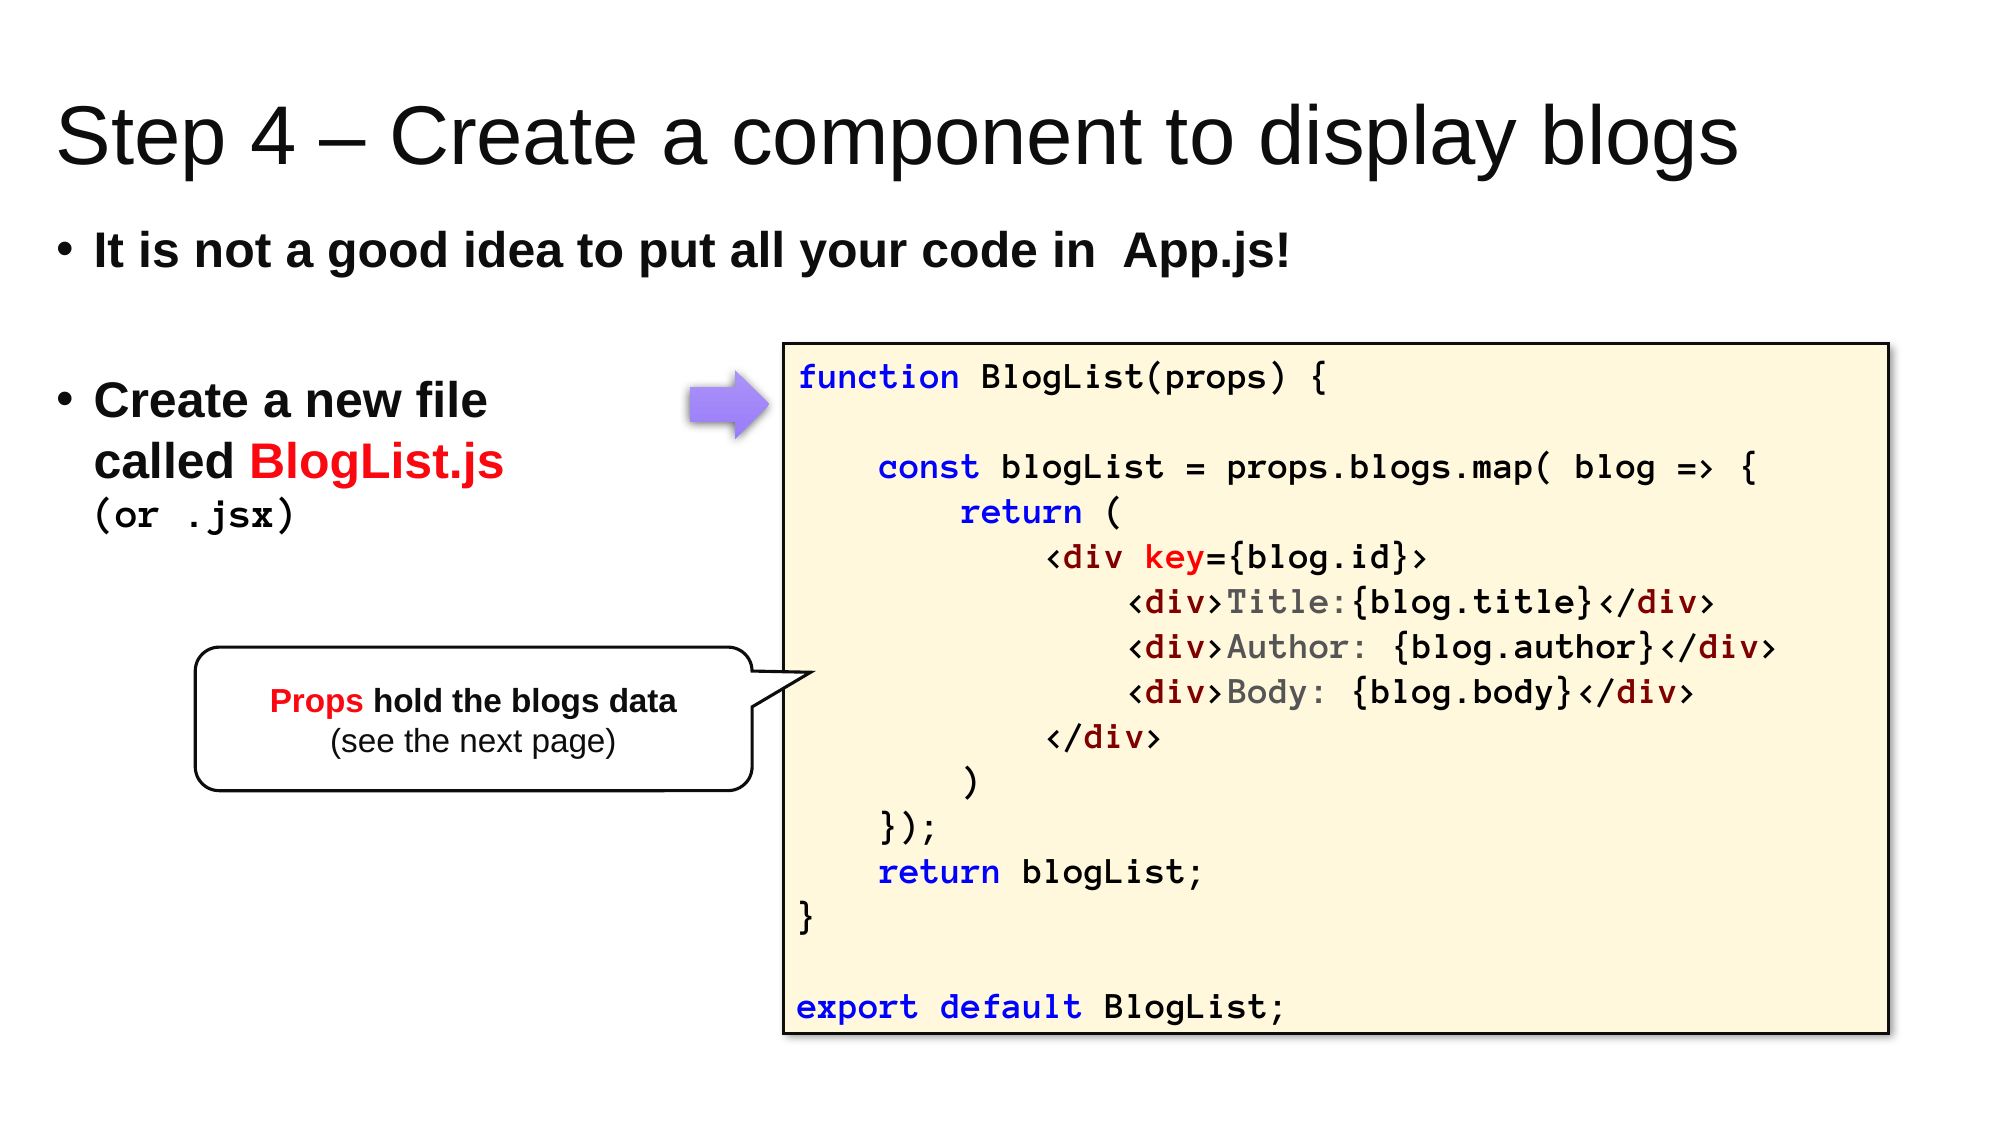

# Step 4 – Create a component to display blogs
It is not a good idea to put all your code in  App.js!

Create a new file
called BlogList.js
(or .jsx)
function BlogList(props) {

    const blogList = props.blogs.map( blog => {
        return (
            <div key={blog.id}>
                <div>Title:{blog.title}</div>
                <div>Author: {blog.author}</div>
                <div>Body: {blog.body}</div>
            </div>
        )
    });
    return blogList;
}

export default BlogList;

Props hold the blogs data
(see the next page)